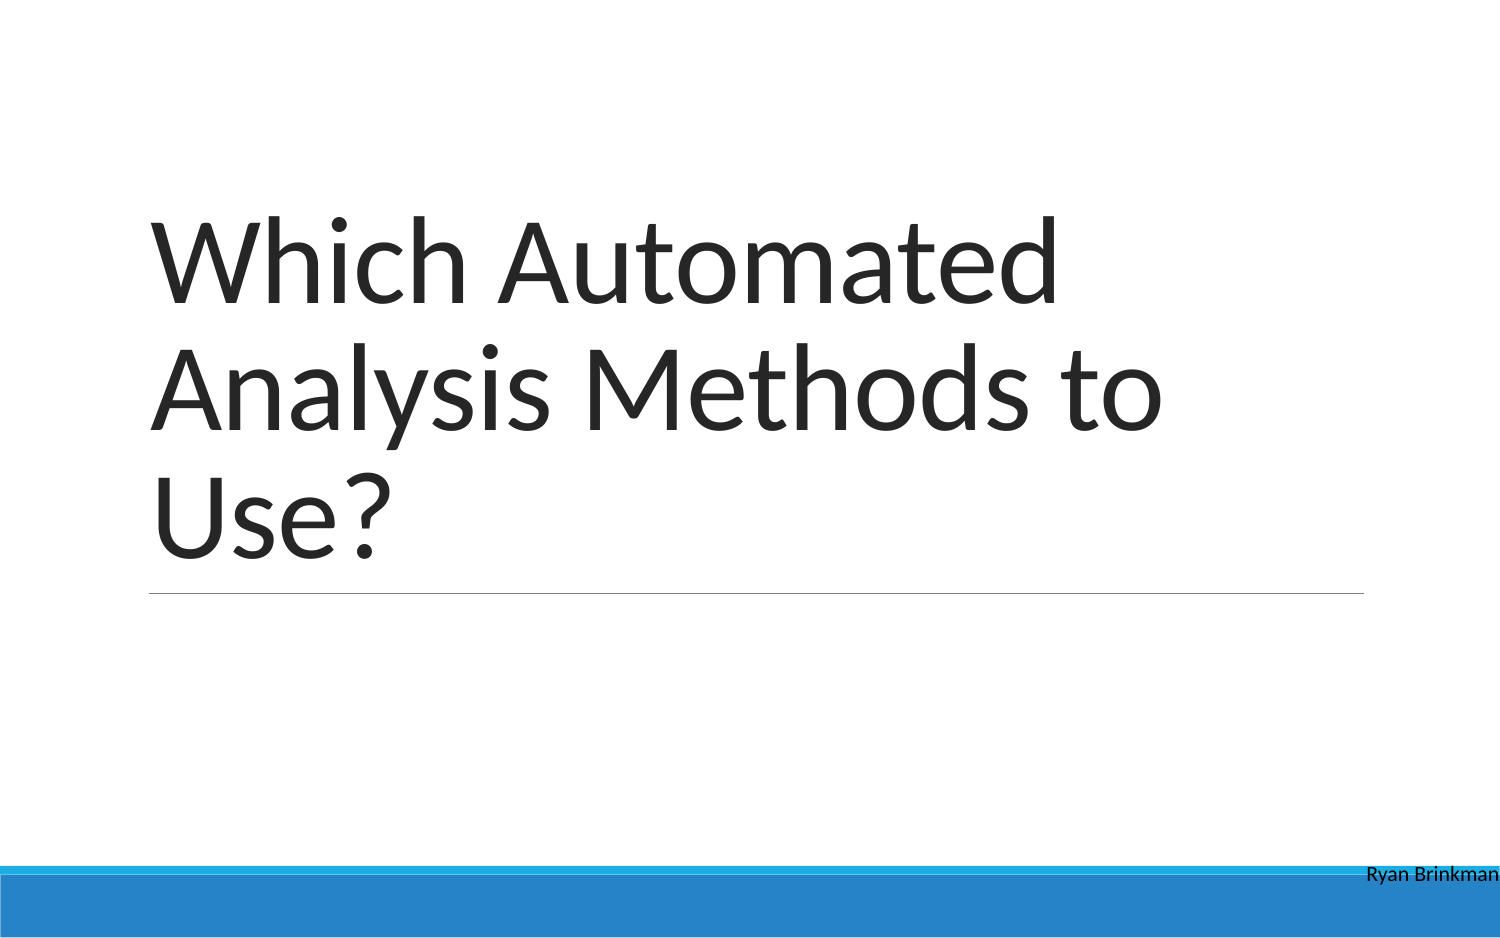

# Which Automated Analysis Methods to Use?

Ryan Brinkman